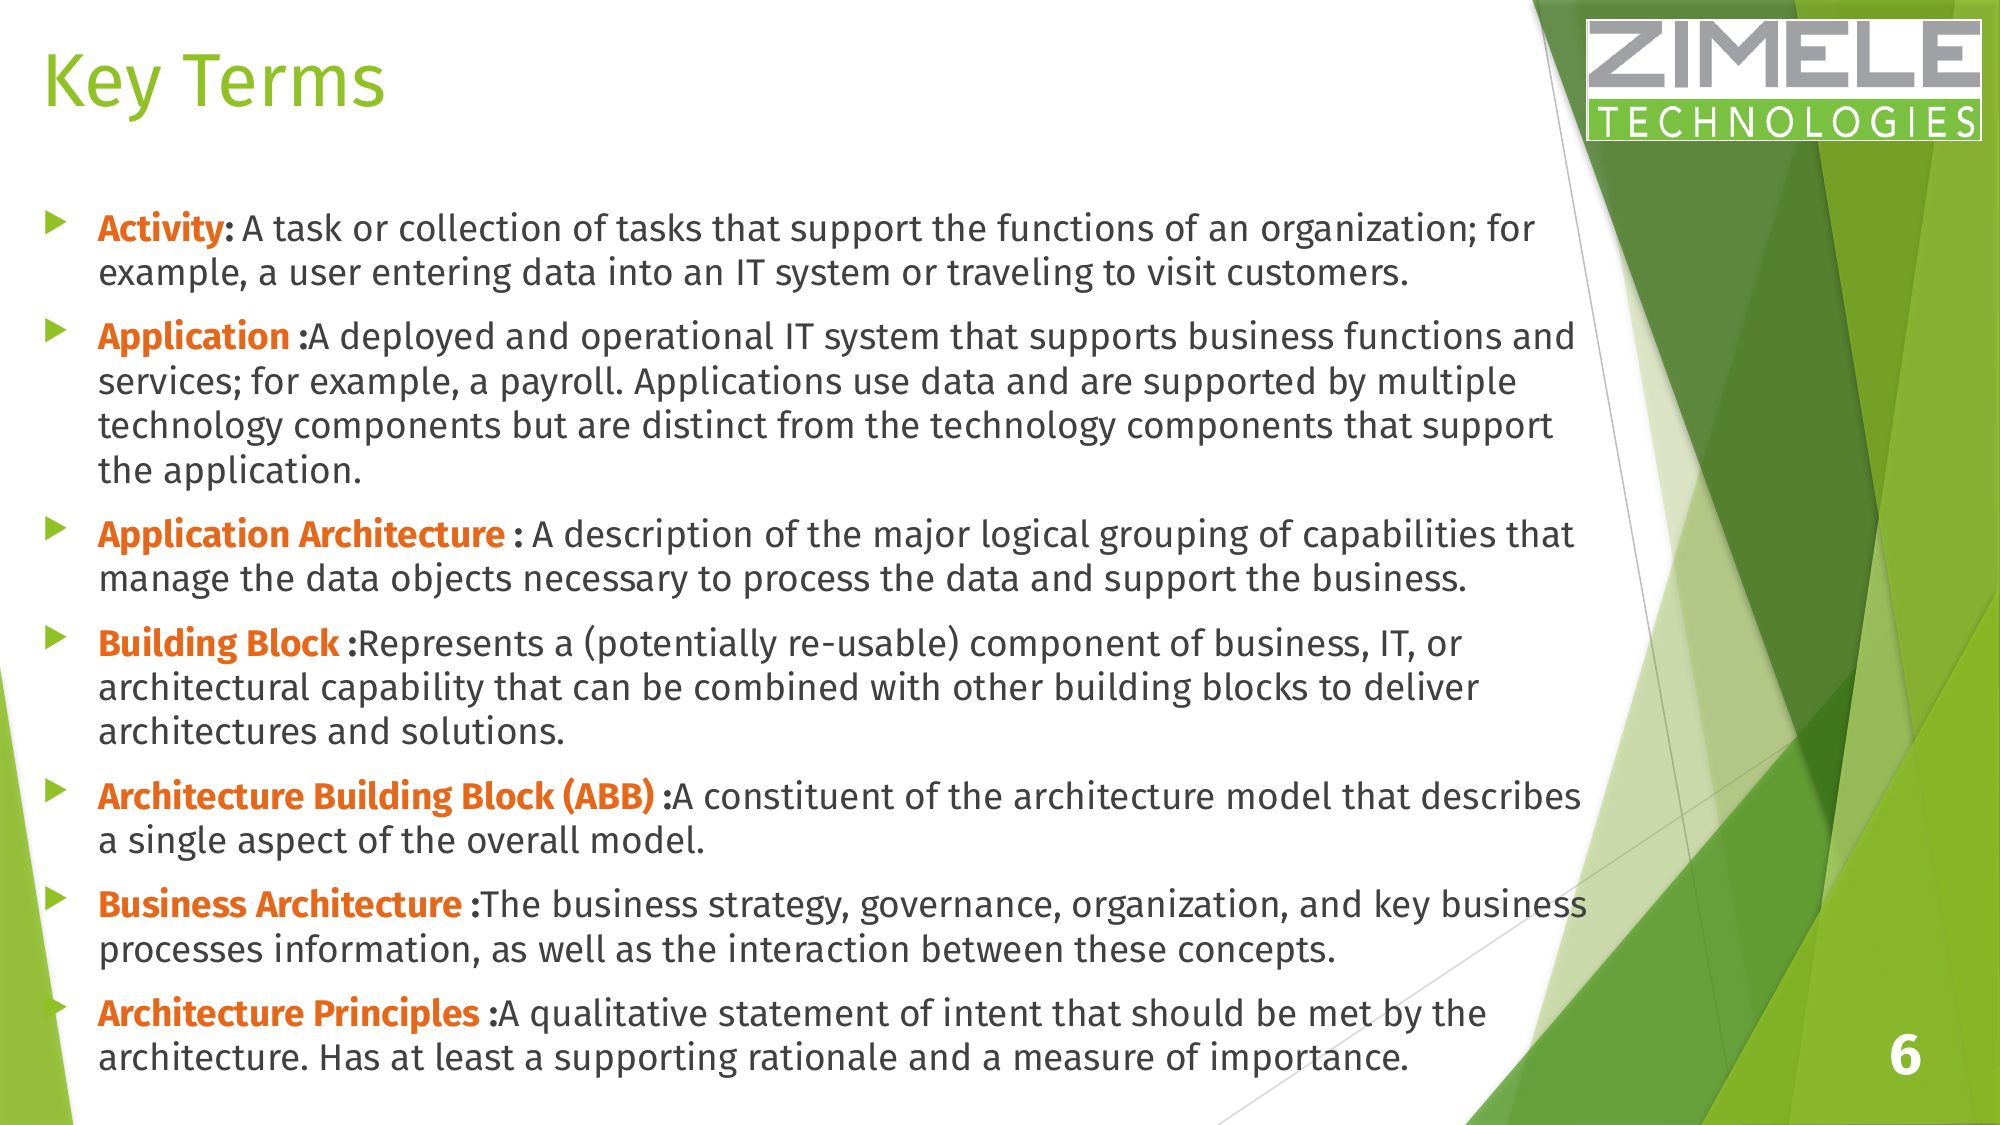

# Key Terms
Activity: A task or collection of tasks that support the functions of an organization; for example, a user entering data into an IT system or traveling to visit customers.
Application :A deployed and operational IT system that supports business functions and services; for example, a payroll. Applications use data and are supported by multiple technology components but are distinct from the technology components that support the application.
Application Architecture : A description of the major logical grouping of capabilities that manage the data objects necessary to process the data and support the business.
Building Block :Represents a (potentially re-usable) component of business, IT, or architectural capability that can be combined with other building blocks to deliver architectures and solutions.
Architecture Building Block (ABB) :A constituent of the architecture model that describes a single aspect of the overall model.
Business Architecture :The business strategy, governance, organization, and key business processes information, as well as the interaction between these concepts.
Architecture Principles :A qualitative statement of intent that should be met by the architecture. Has at least a supporting rationale and a measure of importance.

6